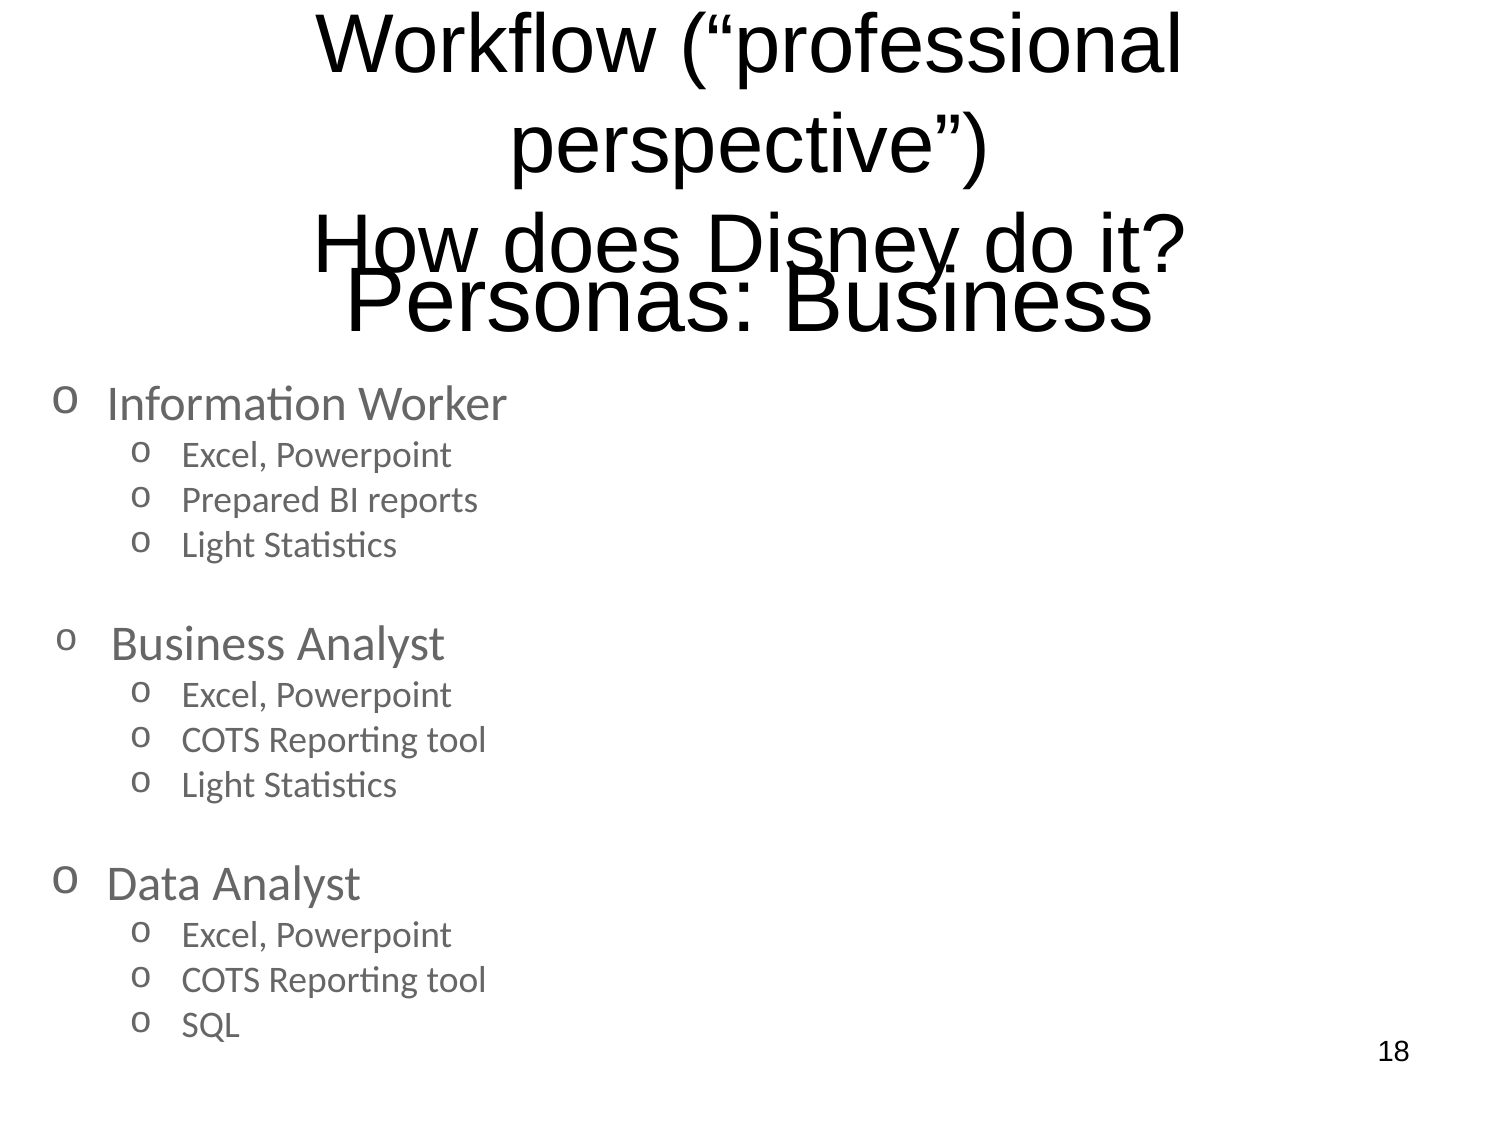

# Workflow (“professional perspective”) How does Disney do it?
Personas: Business

Information Worker
Excel, Powerpoint
Prepared BI reports
Light Statistics
Business Analyst
Excel, Powerpoint
COTS Reporting tool
Light Statistics
Data Analyst
Excel, Powerpoint
COTS Reporting tool
SQL

18